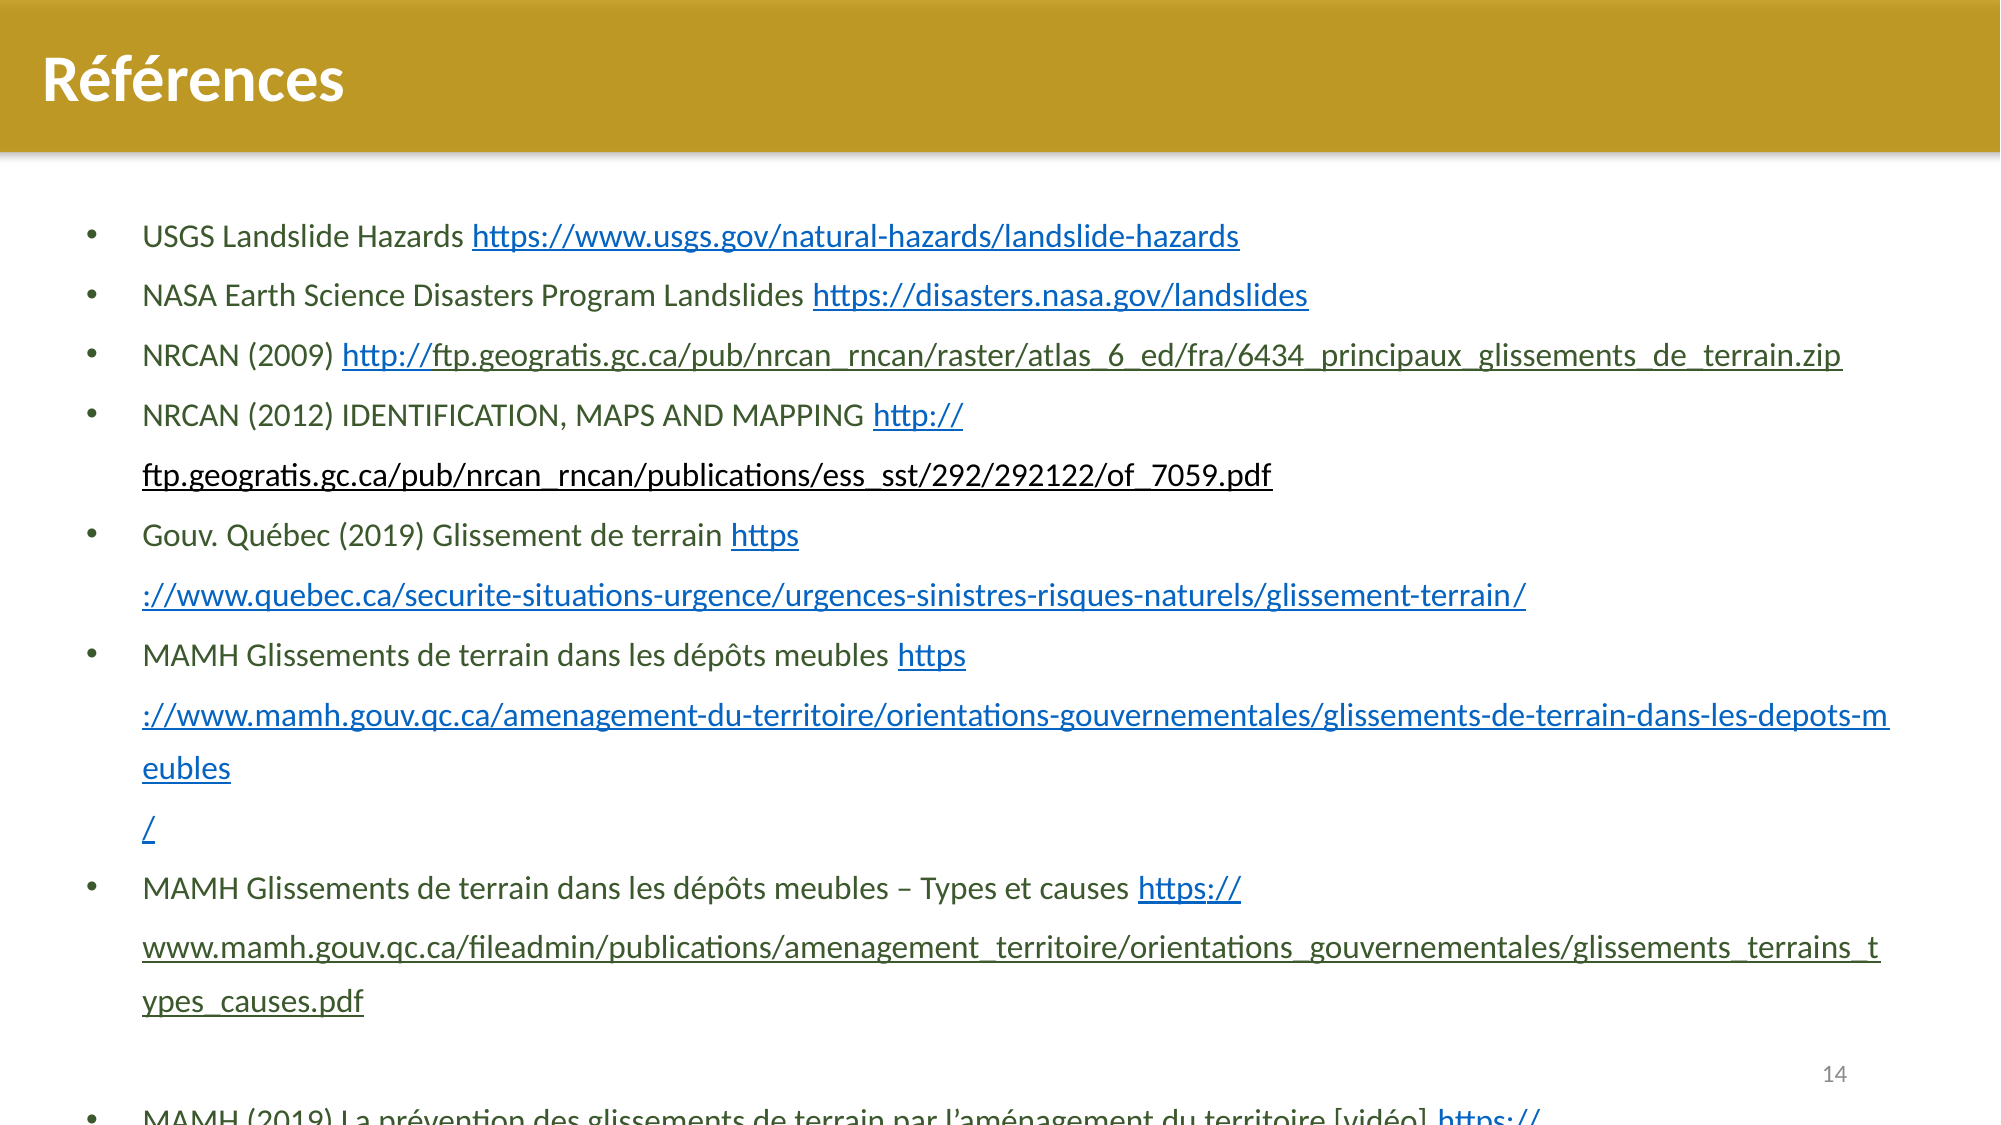

Références
USGS Landslide Hazards https://www.usgs.gov/natural-hazards/landslide-hazards
NASA Earth Science Disasters Program Landslides https://disasters.nasa.gov/landslides
NRCAN (2009) http://ftp.geogratis.gc.ca/pub/nrcan_rncan/raster/atlas_6_ed/fra/6434_principaux_glissements_de_terrain.zip
NRCAN (2012) IDENTIFICATION, MAPS AND MAPPING http://ftp.geogratis.gc.ca/pub/nrcan_rncan/publications/ess_sst/292/292122/of_7059.pdf
Gouv. Québec (2019) Glissement de terrain https://www.quebec.ca/securite-situations-urgence/urgences-sinistres-risques-naturels/glissement-terrain/
MAMH Glissements de terrain dans les dépôts meubles https://www.mamh.gouv.qc.ca/amenagement-du-territoire/orientations-gouvernementales/glissements-de-terrain-dans-les-depots-meubles/
MAMH Glissements de terrain dans les dépôts meubles – Types et causes https://www.mamh.gouv.qc.ca/fileadmin/publications/amenagement_territoire/orientations_gouvernementales/glissements_terrains_types_causes.pdf
MAMH (2019) La prévention des glissements de terrain par l’aménagement du territoire [vidéo] https://www.youtube.com/watch?v=weF8uoqbB4Y&feature=youtu.be
14